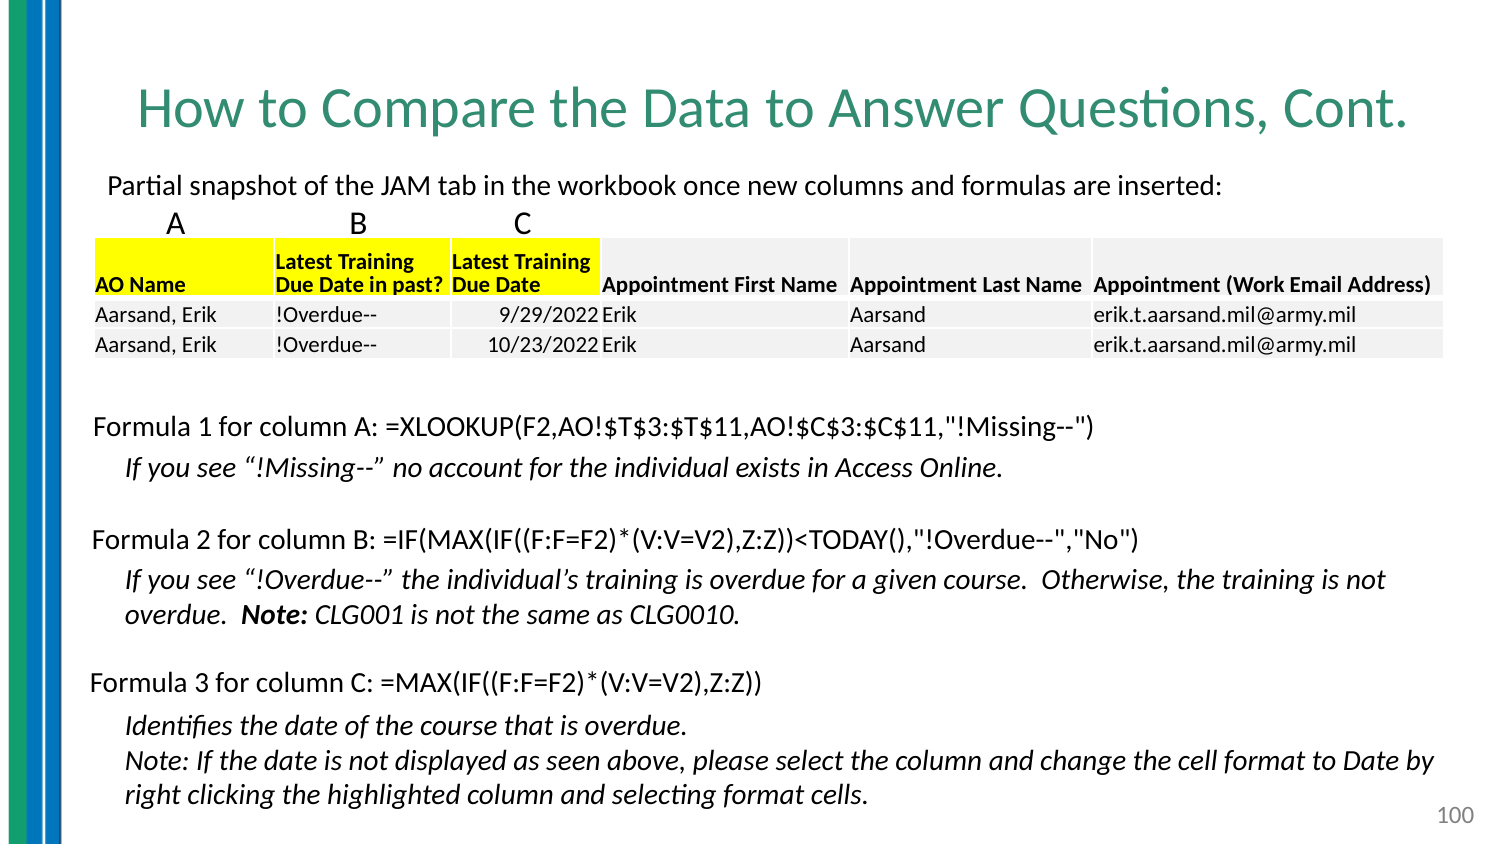

# How to Compare the Data to Answer Questions, Cont.
Partial snapshot of the JAM tab in the workbook once new columns and formulas are inserted:
A
B
C
| AO Name | Latest Training Due Date in past? | Latest Training Due Date | Appointment First Name | Appointment Last Name | Appointment (Work Email Address) |
| --- | --- | --- | --- | --- | --- |
| Aarsand, Erik | !Overdue-- | 9/29/2022 | Erik | Aarsand | erik.t.aarsand.mil@army.mil |
| Aarsand, Erik | !Overdue-- | 10/23/2022 | Erik | Aarsand | erik.t.aarsand.mil@army.mil |
Formula 1 for column A: =XLOOKUP(F2,AO!$T$3:$T$11,AO!$C$3:$C$11,"!Missing--")
If you see “!Missing--” no account for the individual exists in Access Online.
Formula 2 for column B: =IF(MAX(IF((F:F=F2)*(V:V=V2),Z:Z))<TODAY(),"!Overdue--","No")
If you see “!Overdue--” the individual’s training is overdue for a given course.  Otherwise, the training is not overdue.  Note: CLG001 is not the same as CLG0010.
Formula 3 for column C: =MAX(IF((F:F=F2)*(V:V=V2),Z:Z))
Identifies the date of the course that is overdue.
Note: If the date is not displayed as seen above, please select the column and change the cell format to Date by right clicking the highlighted column and selecting format cells.